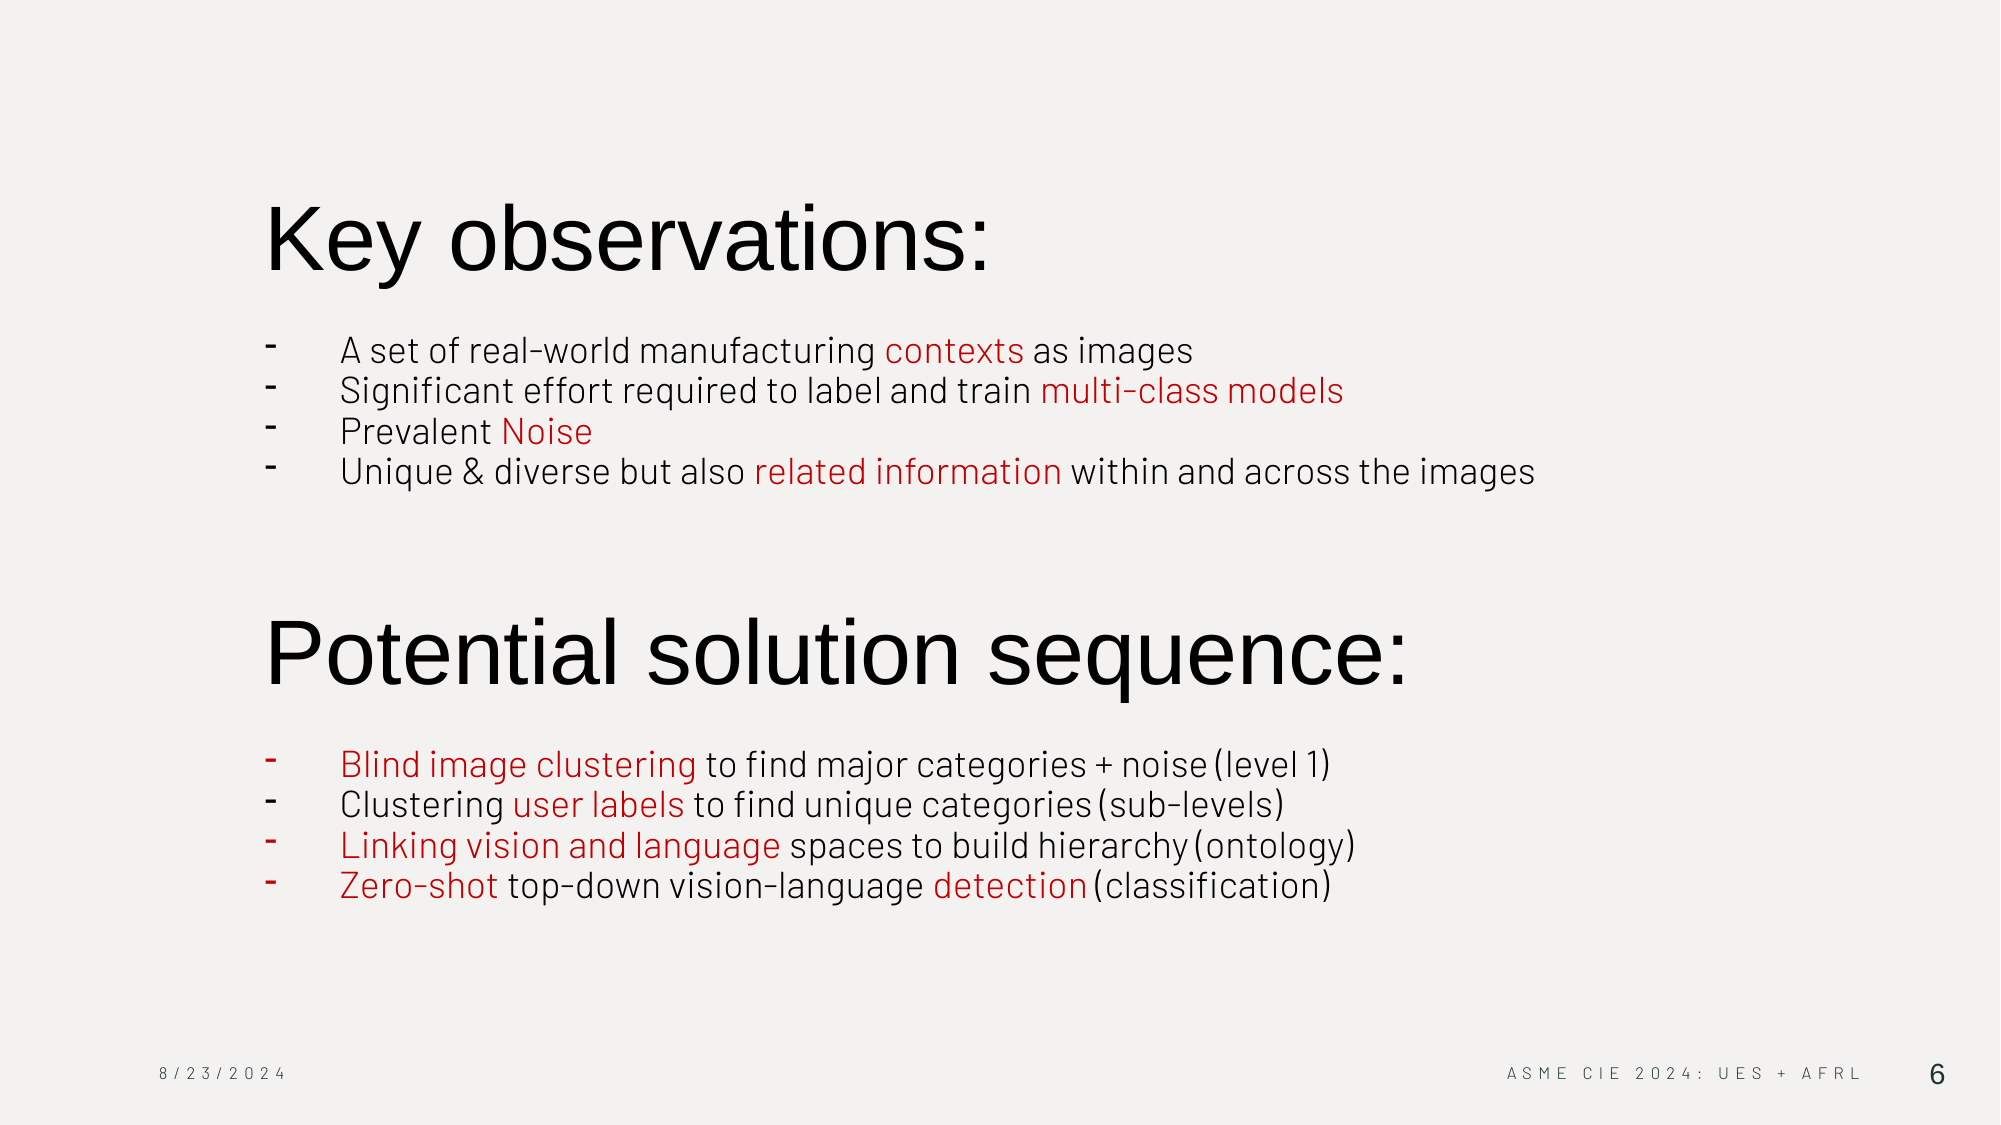

Key observations:

A set of real-world manufacturing contexts as images
Significant effort required to label and train multi-class models
Prevalent Noise
Unique & diverse but also related information within and across the images

Potential solution sequence:

Blind image clustering to find major categories + noise (level 1)
Clustering user labels to find unique categories (sub-levels)
Linking vision and language spaces to build hierarchy (ontology)
Zero-shot top-down vision-language detection (classification)
8/23/2024
ASME CIE 2024: UES + AFRL
6